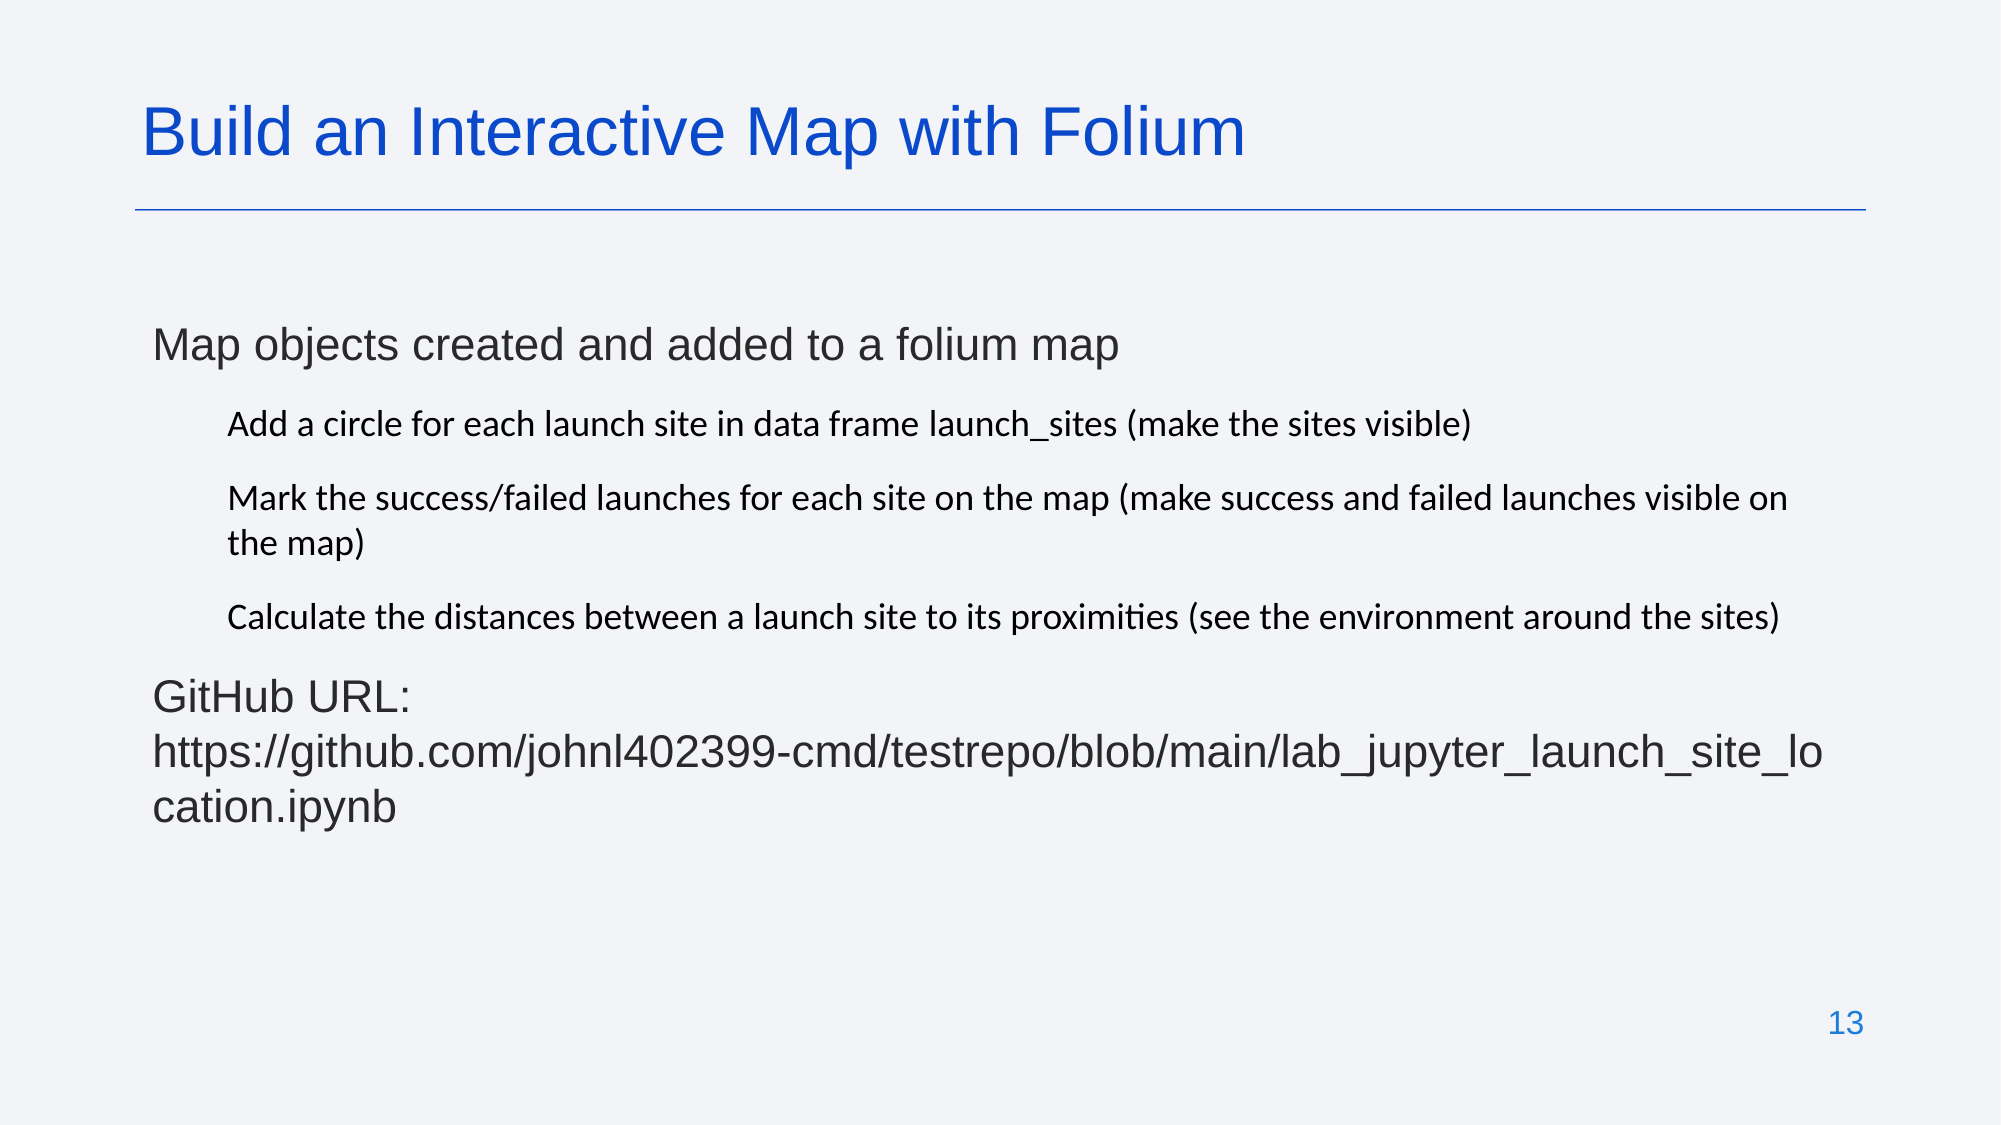

Build an Interactive Map with Folium
Map objects created and added to a folium map
Add a circle for each launch site in data frame launch_sites (make the sites visible)
Mark the success/failed launches for each site on the map (make success and failed launches visible on the map)
Calculate the distances between a launch site to its proximities (see the environment around the sites)
GitHub URL: https://github.com/johnl402399-cmd/testrepo/blob/main/lab_jupyter_launch_site_location.ipynb

13